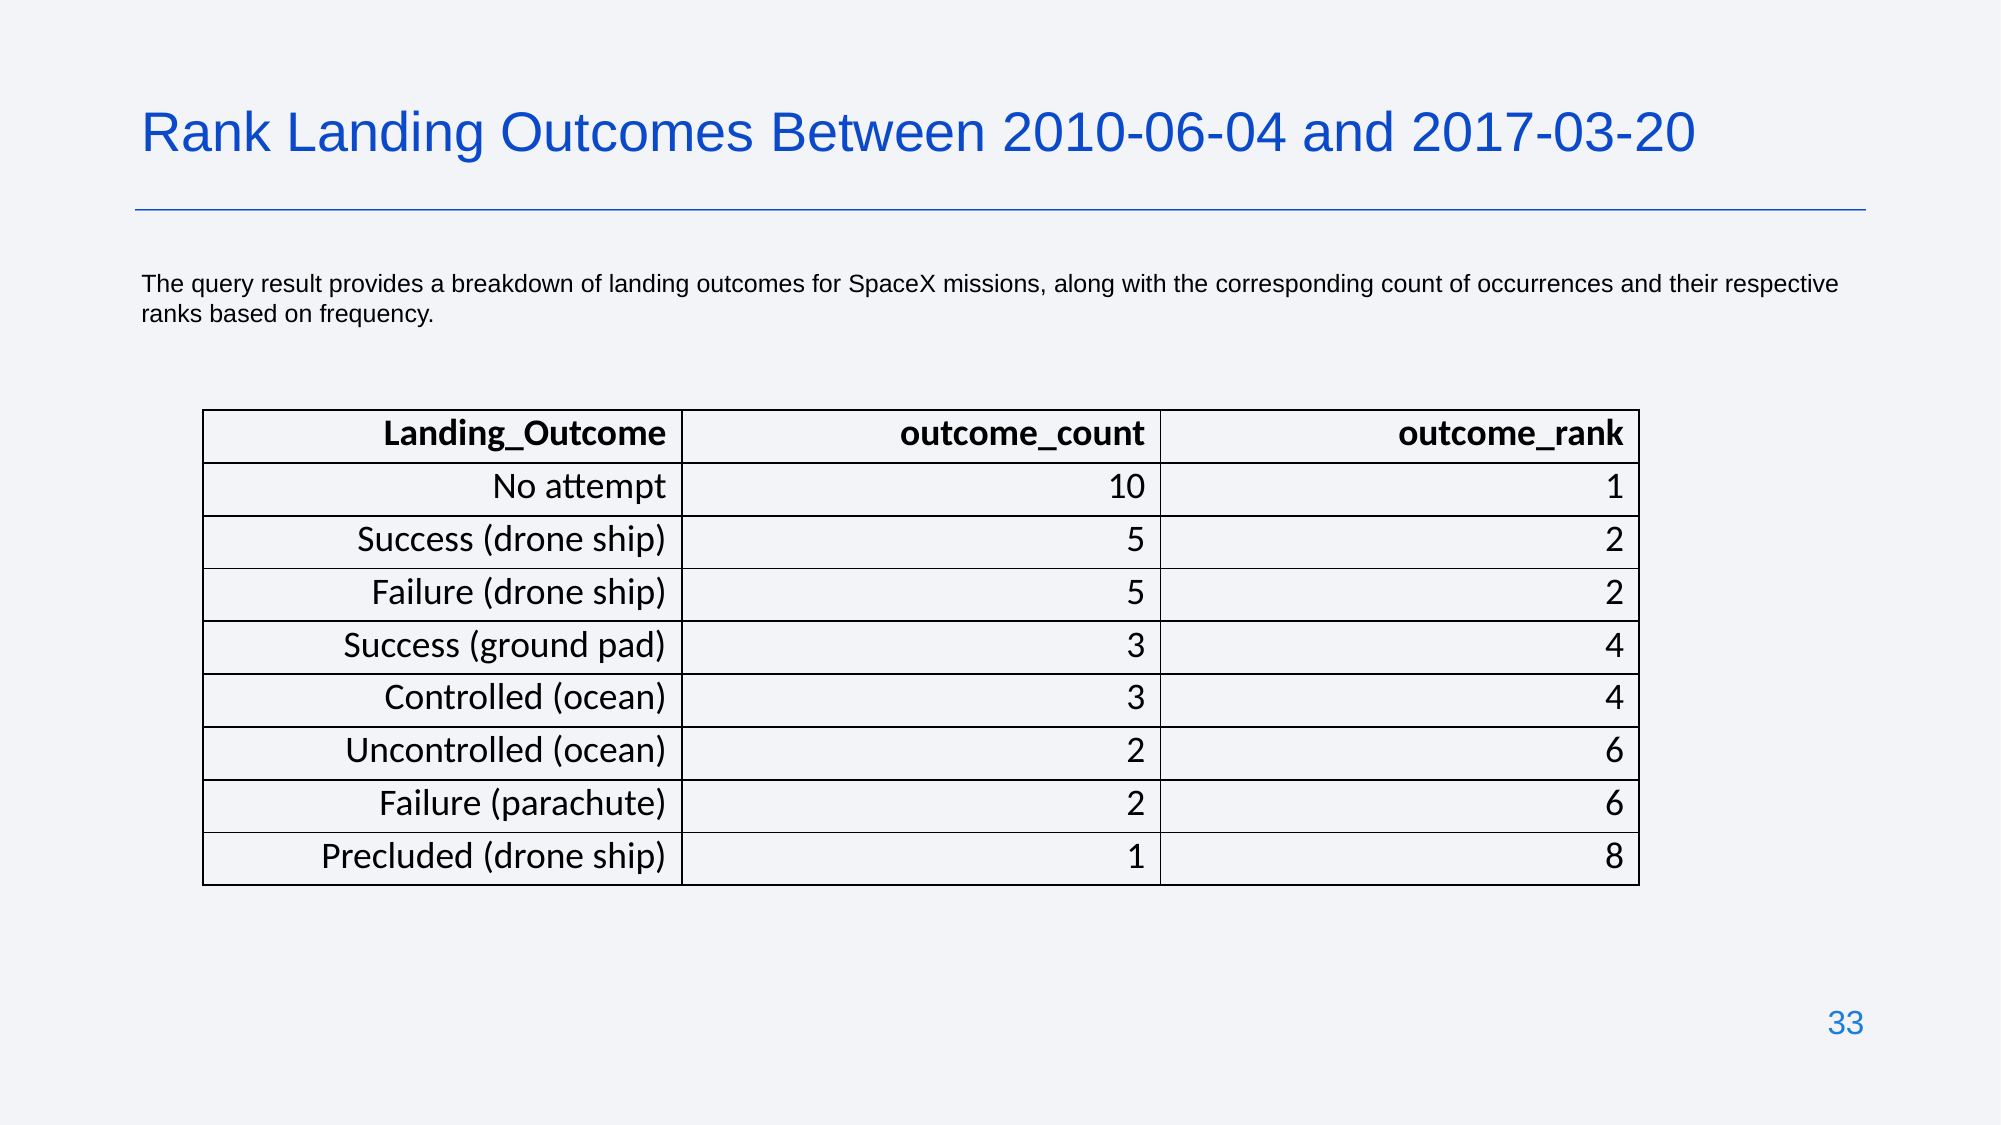

Rank Landing Outcomes Between 2010-06-04 and 2017-03-20
The query result provides a breakdown of landing outcomes for SpaceX missions, along with the corresponding count of occurrences and their respective ranks based on frequency.
| Landing\_Outcome | outcome\_count | outcome\_rank |
| --- | --- | --- |
| No attempt | 10 | 1 |
| Success (drone ship) | 5 | 2 |
| Failure (drone ship) | 5 | 2 |
| Success (ground pad) | 3 | 4 |
| Controlled (ocean) | 3 | 4 |
| Uncontrolled (ocean) | 2 | 6 |
| Failure (parachute) | 2 | 6 |
| Precluded (drone ship) | 1 | 8 |
33